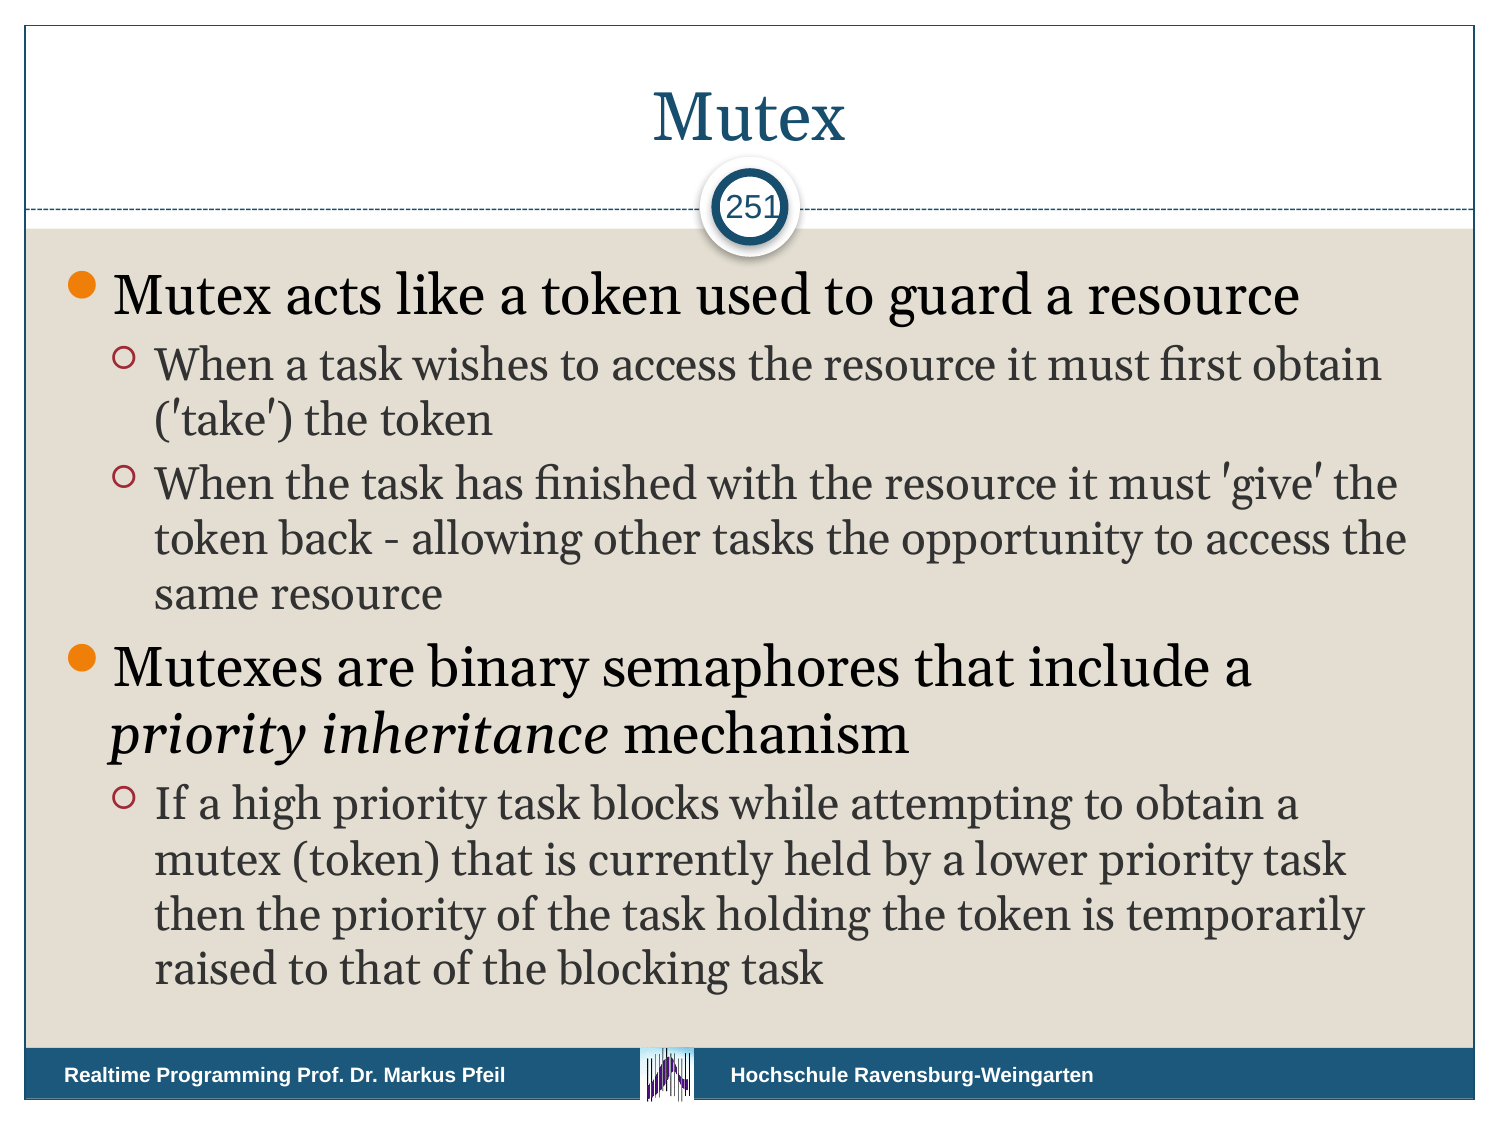

# Mutex
251
Mutex acts like a token used to guard a resource
When a task wishes to access the resource it must first obtain ('take') the token
When the task has finished with the resource it must 'give' the token back - allowing other tasks the opportunity to access the same resource
Mutexes are binary semaphores that include a priority inheritance mechanism
If a high priority task blocks while attempting to obtain a mutex (token) that is currently held by a lower priority task then the priority of the task holding the token is temporarily raised to that of the blocking task
Realtime Programming Prof. Dr. Markus Pfeil